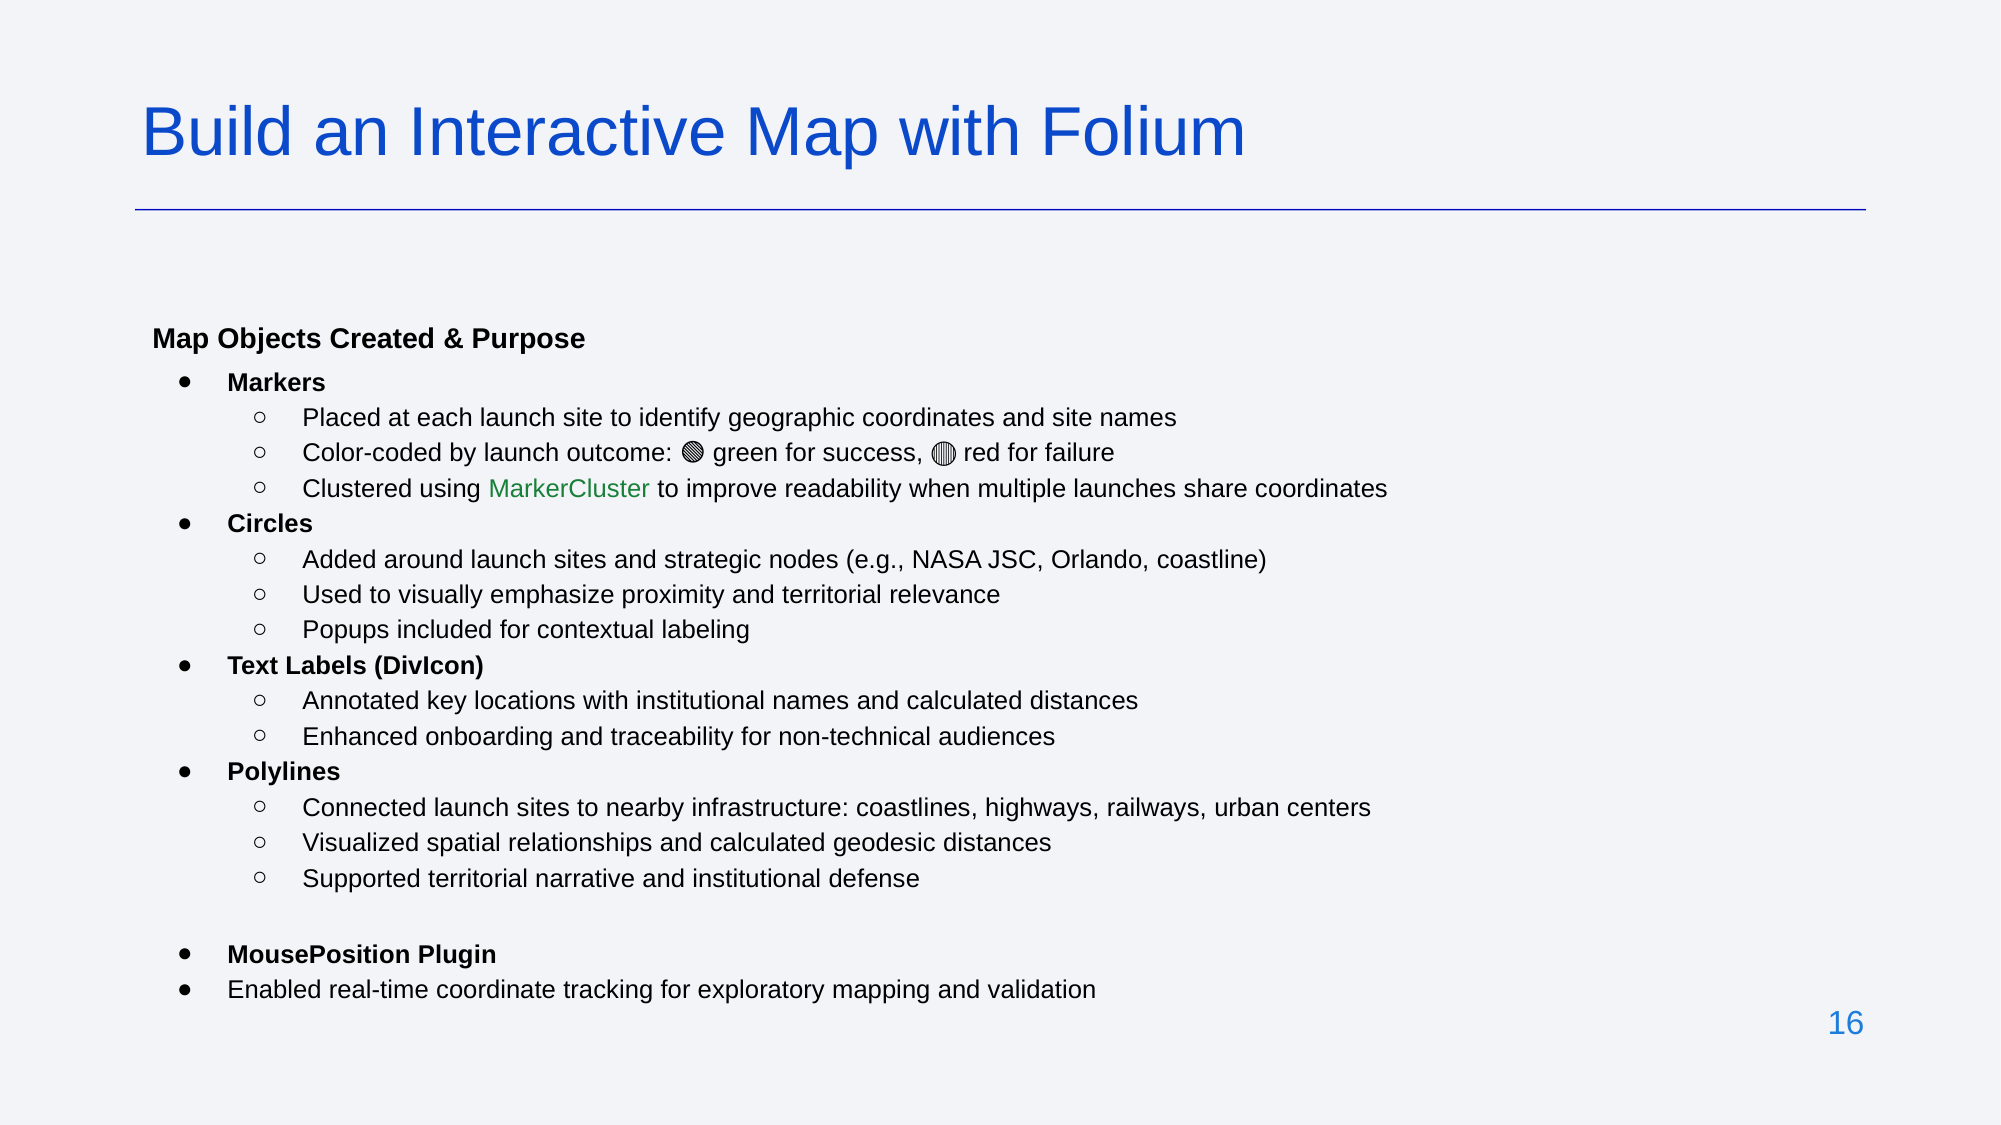

Build an Interactive Map with Folium
Map Objects Created & Purpose
Markers
Placed at each launch site to identify geographic coordinates and site names
Color-coded by launch outcome: 🟢 green for success, 🔴 red for failure
Clustered using MarkerCluster to improve readability when multiple launches share coordinates
Circles
Added around launch sites and strategic nodes (e.g., NASA JSC, Orlando, coastline)
Used to visually emphasize proximity and territorial relevance
Popups included for contextual labeling
Text Labels (DivIcon)
Annotated key locations with institutional names and calculated distances
Enhanced onboarding and traceability for non-technical audiences
Polylines
Connected launch sites to nearby infrastructure: coastlines, highways, railways, urban centers
Visualized spatial relationships and calculated geodesic distances
Supported territorial narrative and institutional defense

MousePosition Plugin
Enabled real-time coordinate tracking for exploratory mapping and validation

16